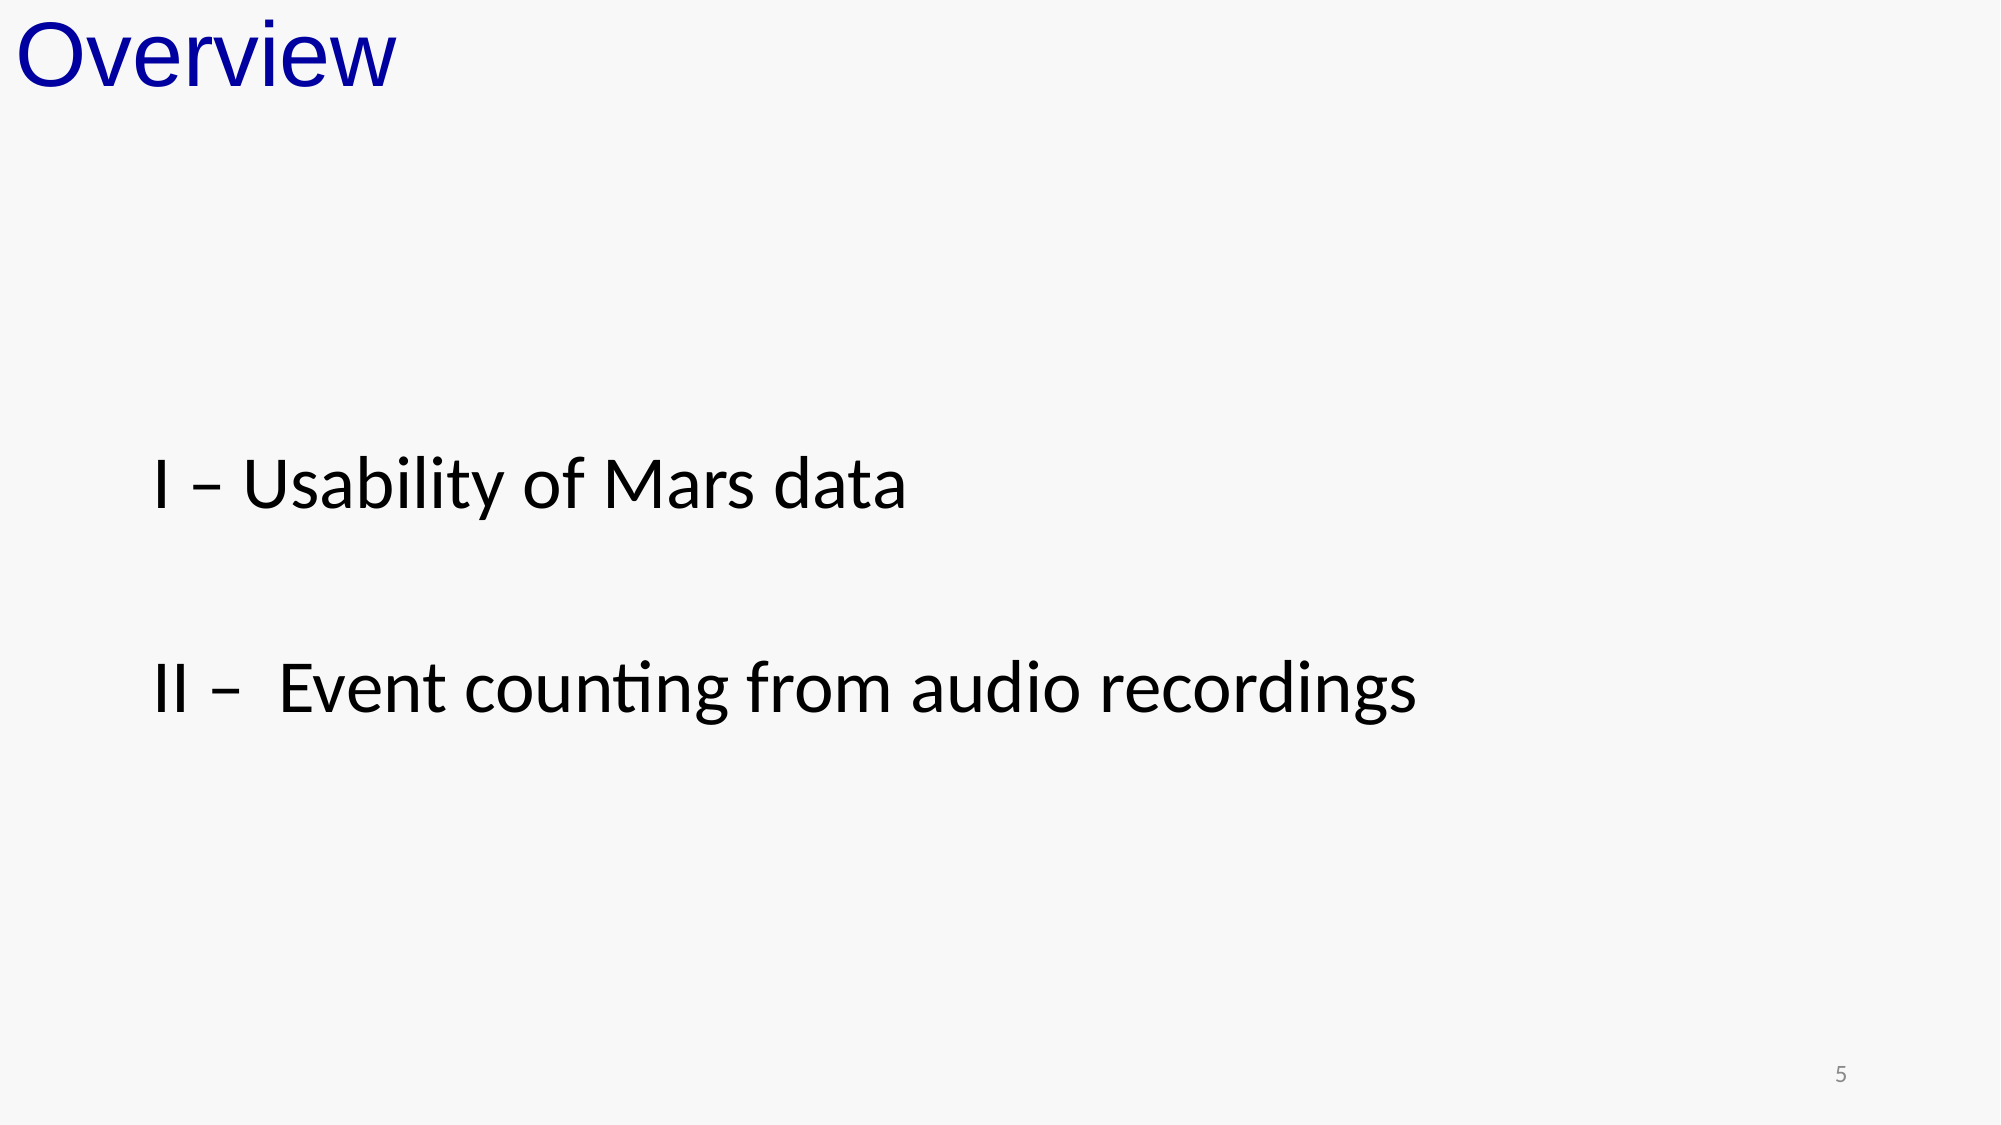

Overview
I – Usability of Mars data

II –  Event counting from audio recordings
5